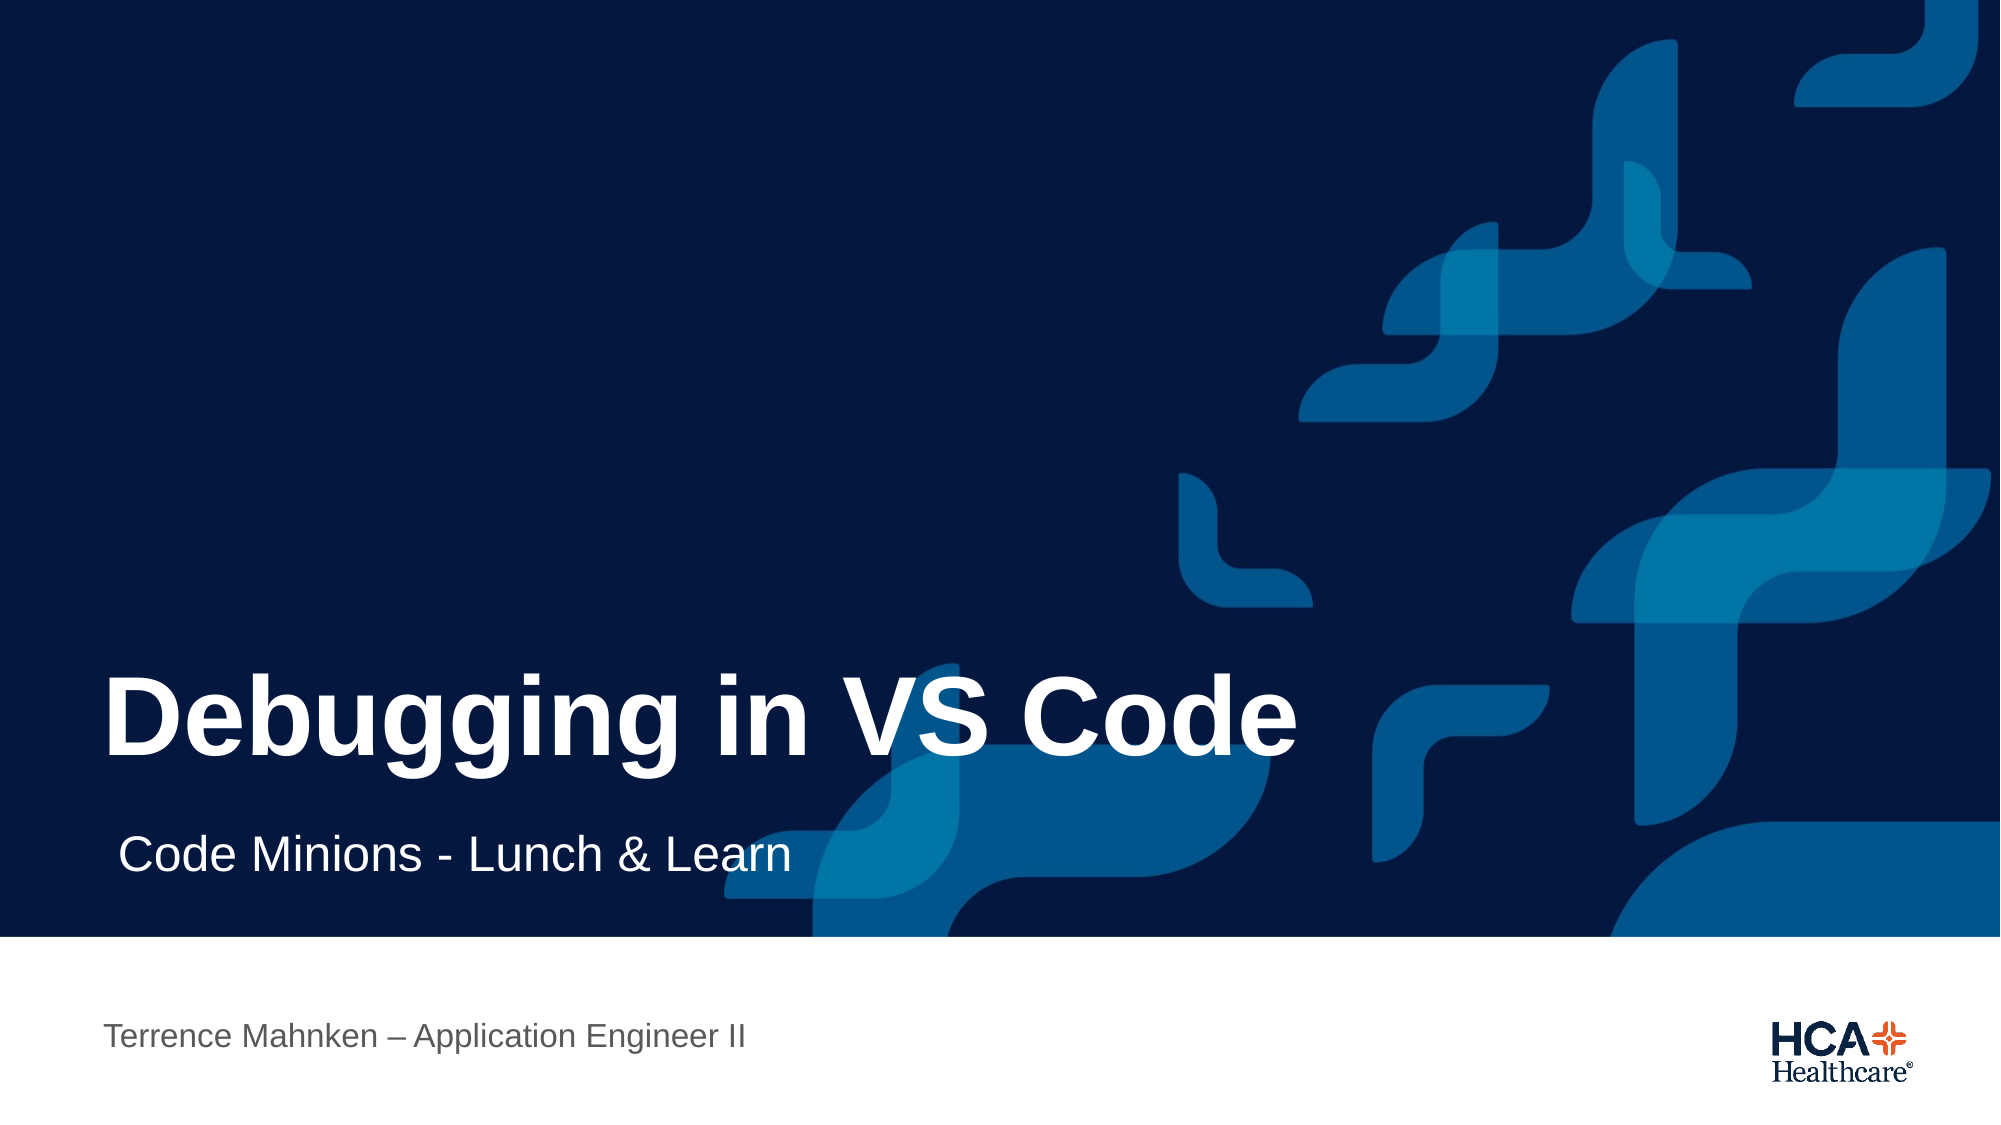

# Debugging in VS Code
Code Minions - Lunch & Learn
Terrence Mahnken – Application Engineer II